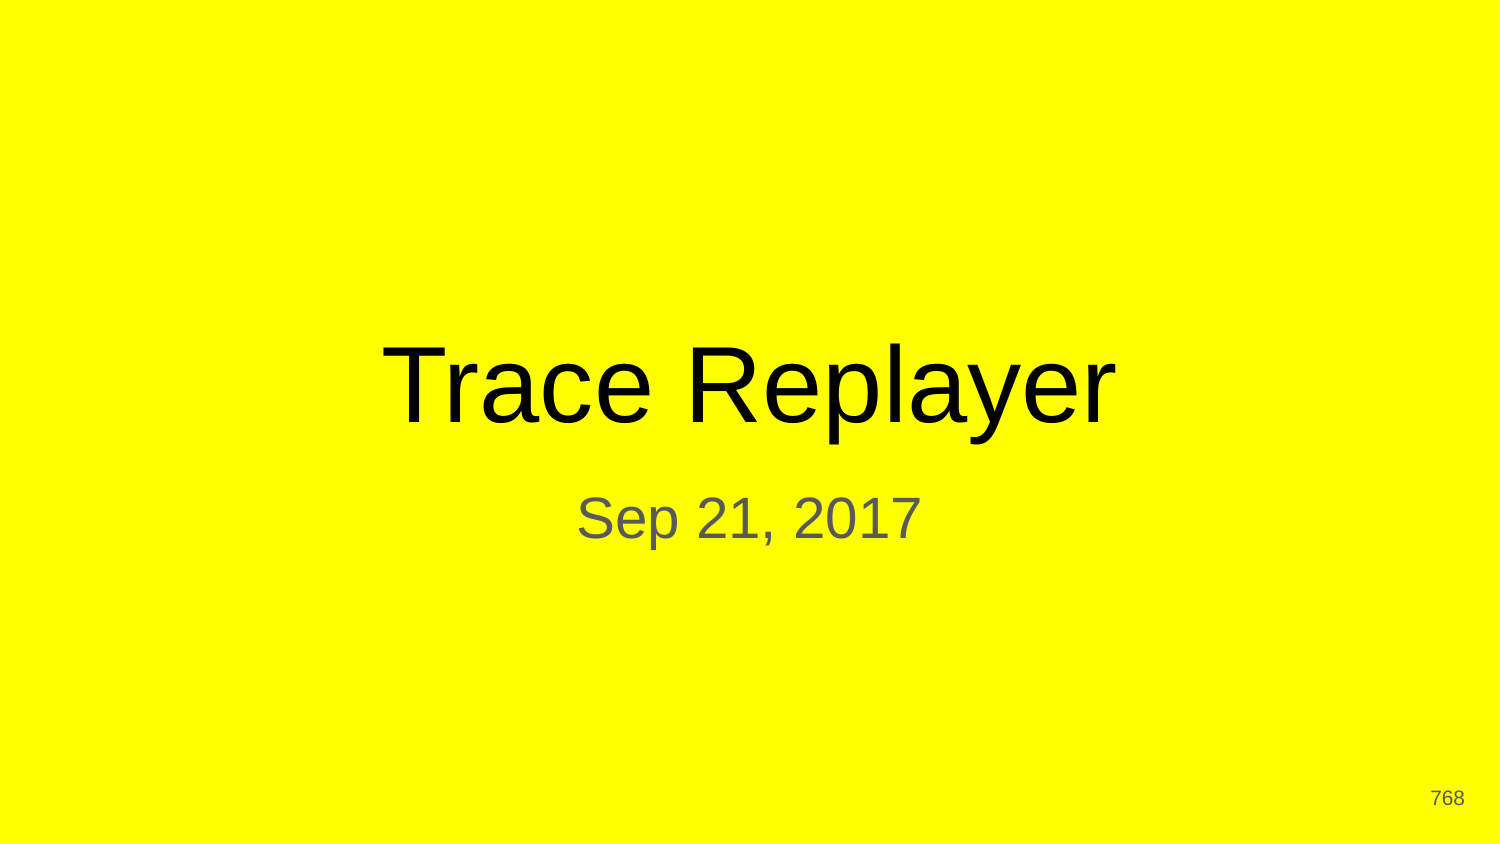

# Trace Replayer
Sep 21, 2017
768